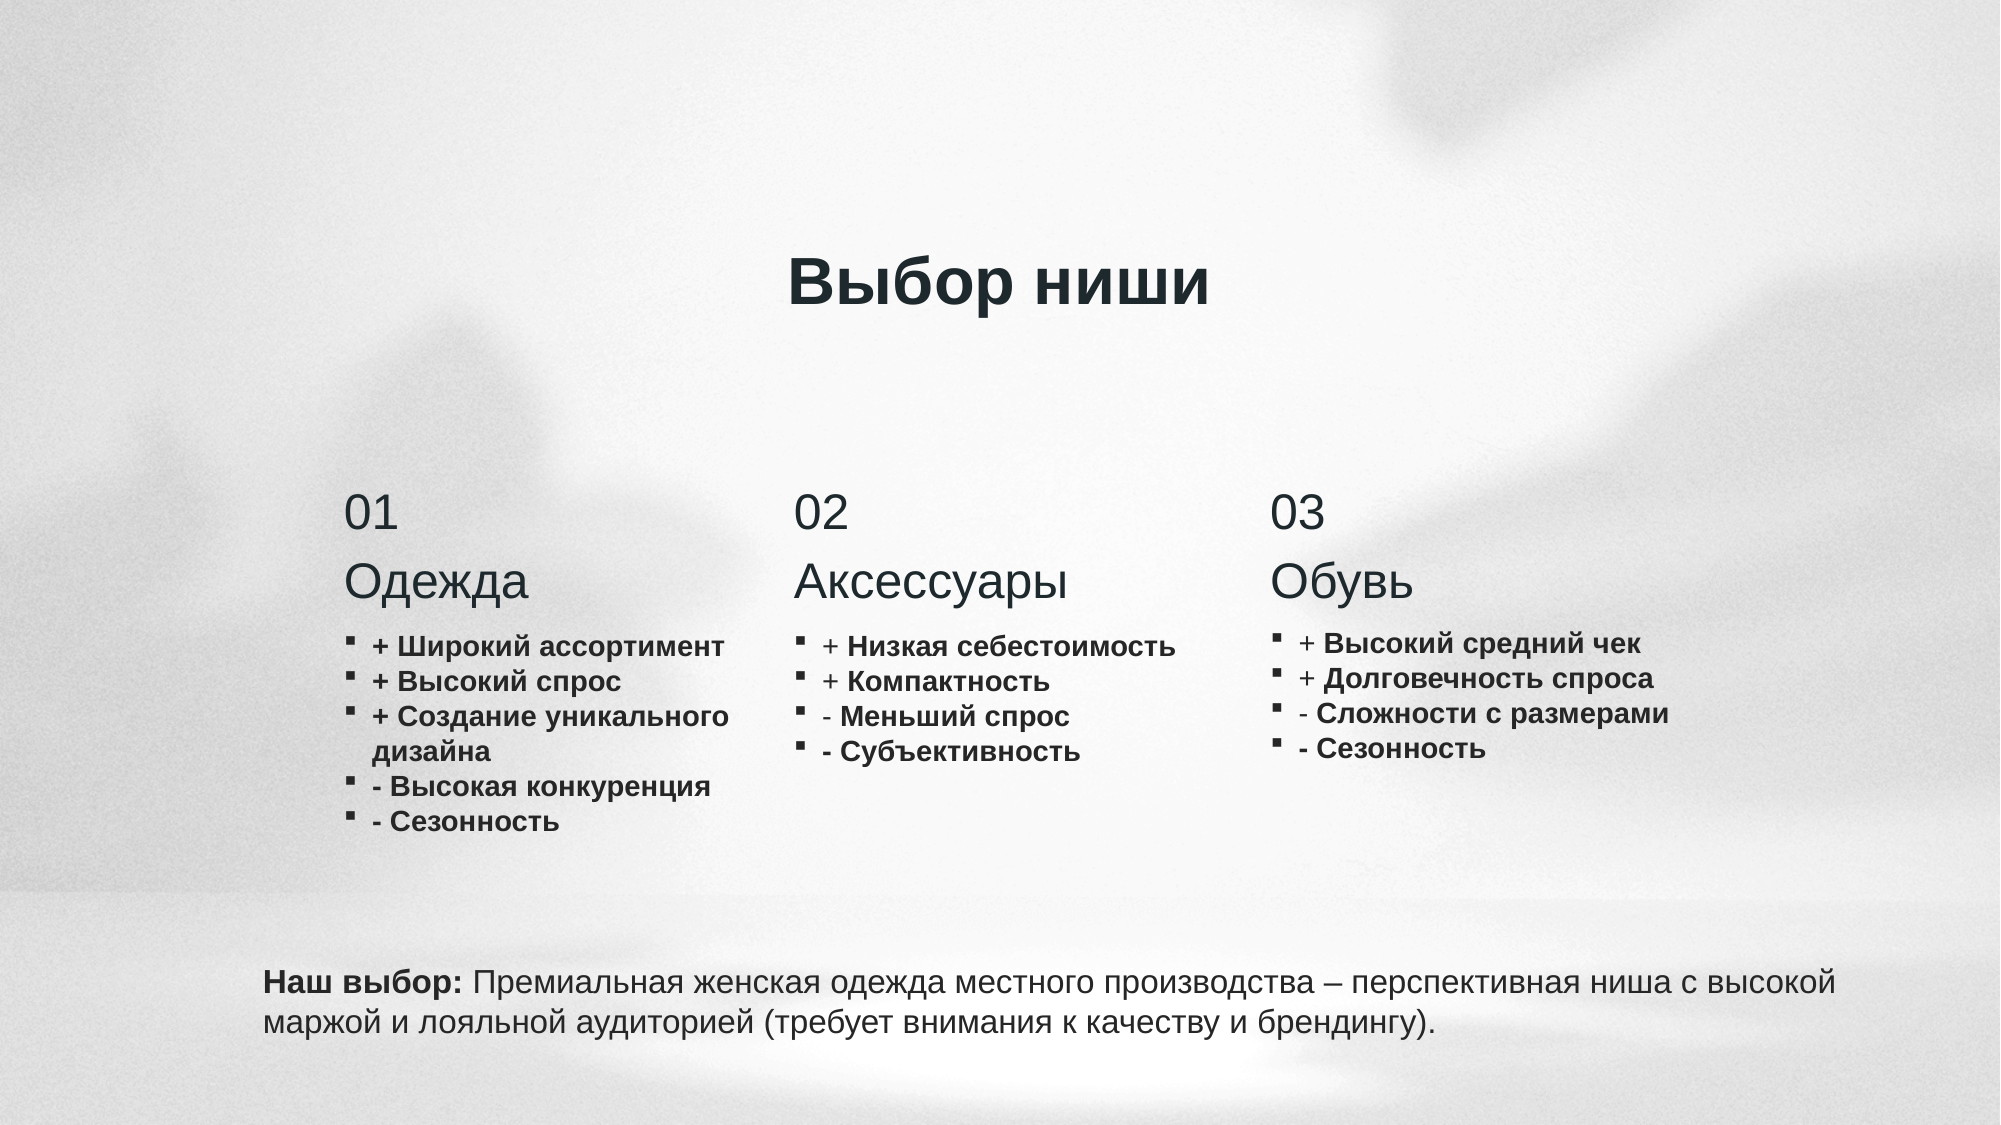

Выбор ниши
01
02
03
Одежда
Аксессуары
Обувь
+ Высокий средний чек
+ Долговечность спроса
- Сложности с размерами
- Сезонность
+ Широкий ассортимент
+ Высокий спрос
+ Создание уникального дизайна
- Высокая конкуренция
- Сезонность
+ Низкая себестоимость
+ Компактность
- Меньший спрос
- Субъективность
Наш выбор: Премиальная женская одежда местного производства – перспективная ниша с высокой маржой и лояльной аудиторией (требует внимания к качеству и брендингу).